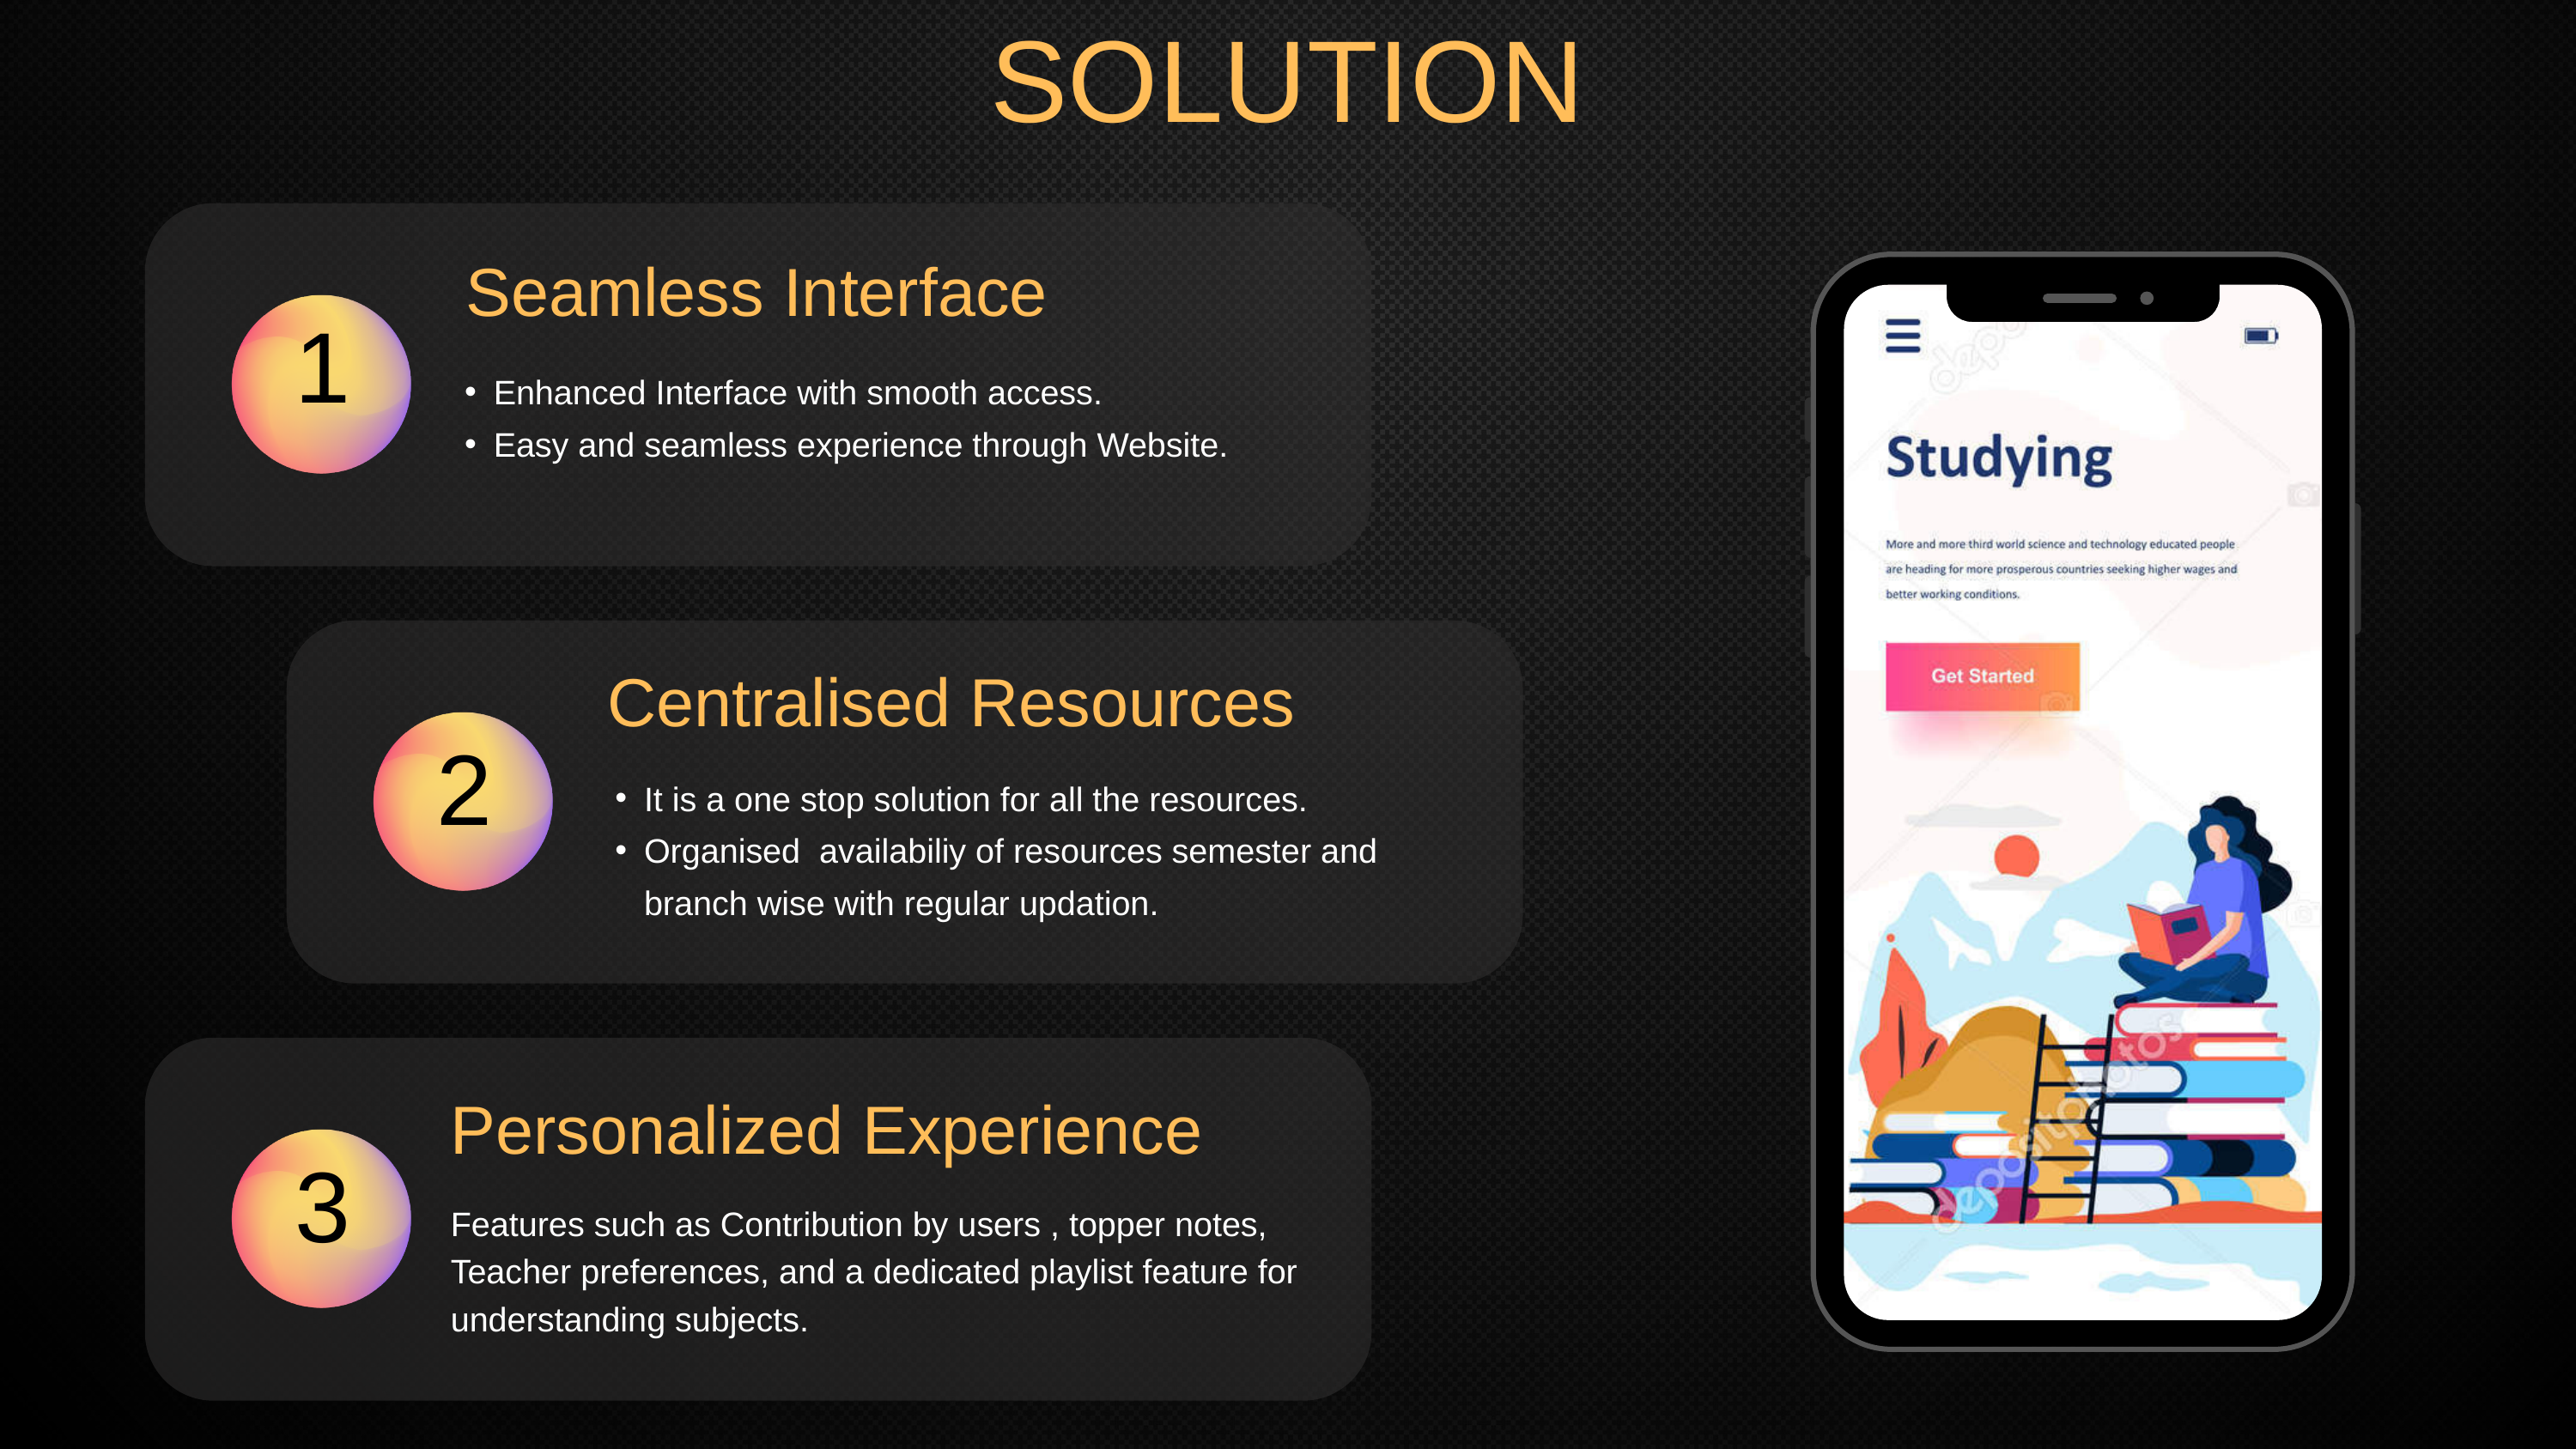

SOLUTION

Seamless Interface

1
Enhanced Interface with smooth access.
Easy and seamless experience through Website.

Centralised Resources

2
It is a one stop solution for all the resources.
Organised  availabiliy of resources semester and branch wise with regular updation.

Personalized Experience

3
Features such as Contribution by users , topper notes, Teacher preferences, and a dedicated playlist feature for understanding subjects.